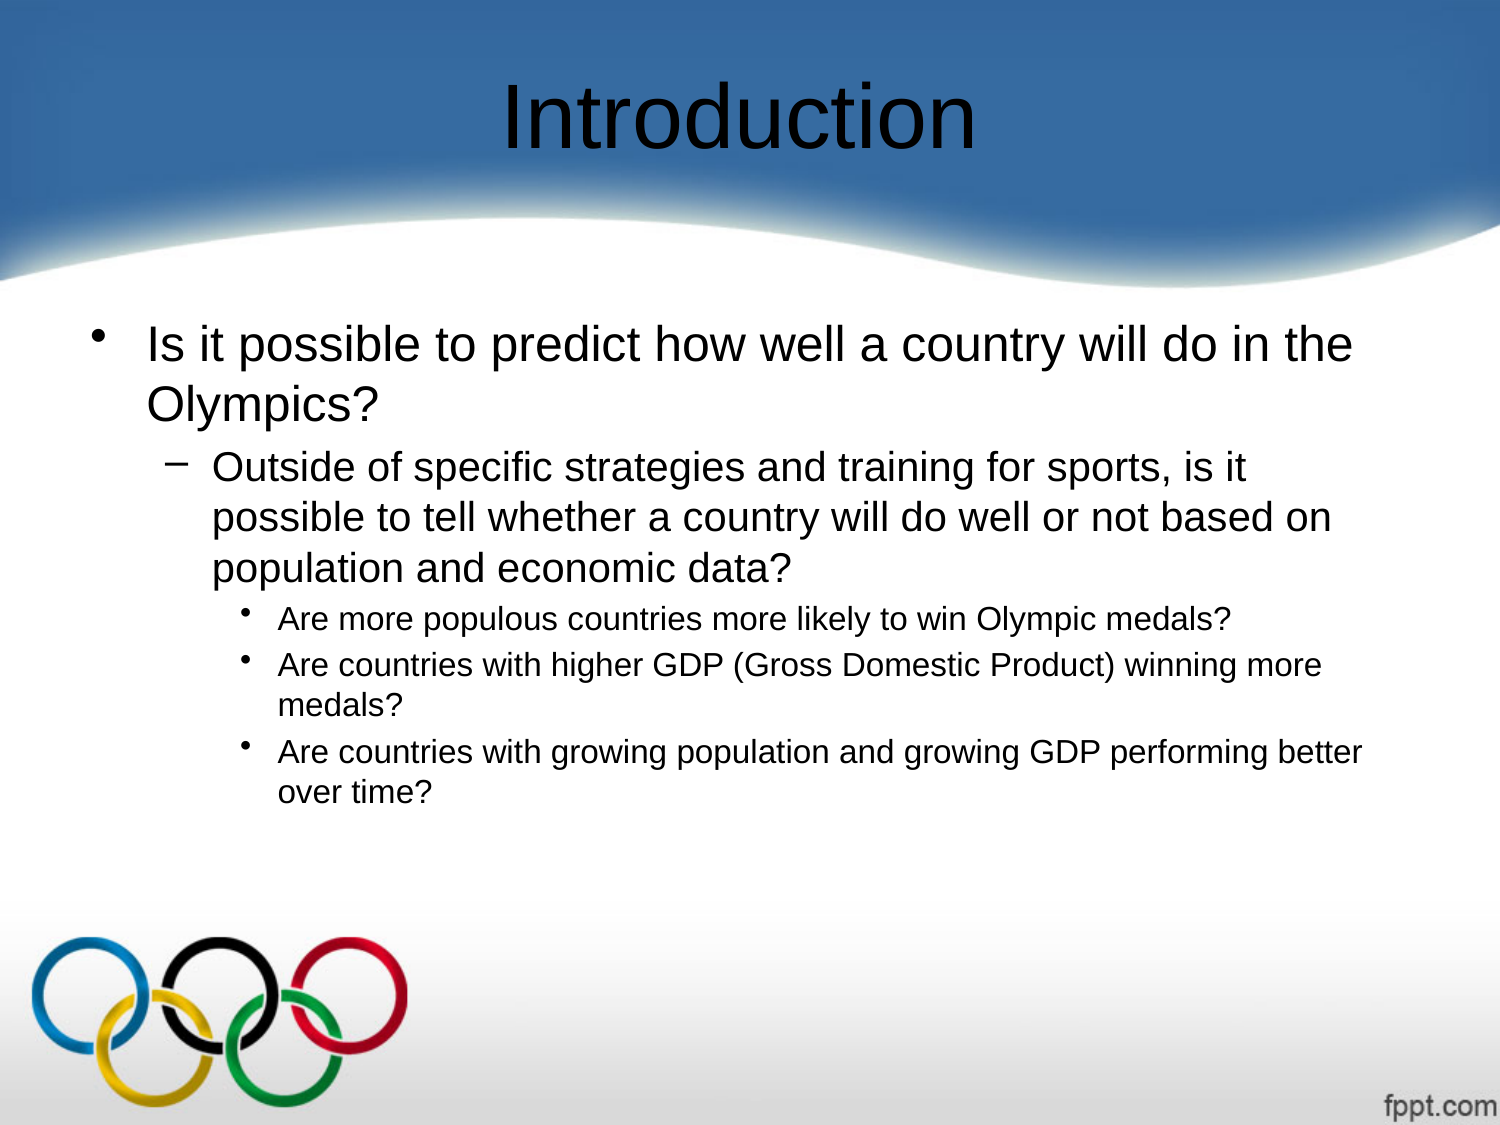

# Introduction
Is it possible to predict how well a country will do in the Olympics?
Outside of specific strategies and training for sports, is it possible to tell whether a country will do well or not based on population and economic data?
Are more populous countries more likely to win Olympic medals?
Are countries with higher GDP (Gross Domestic Product) winning more medals?
Are countries with growing population and growing GDP performing better over time?